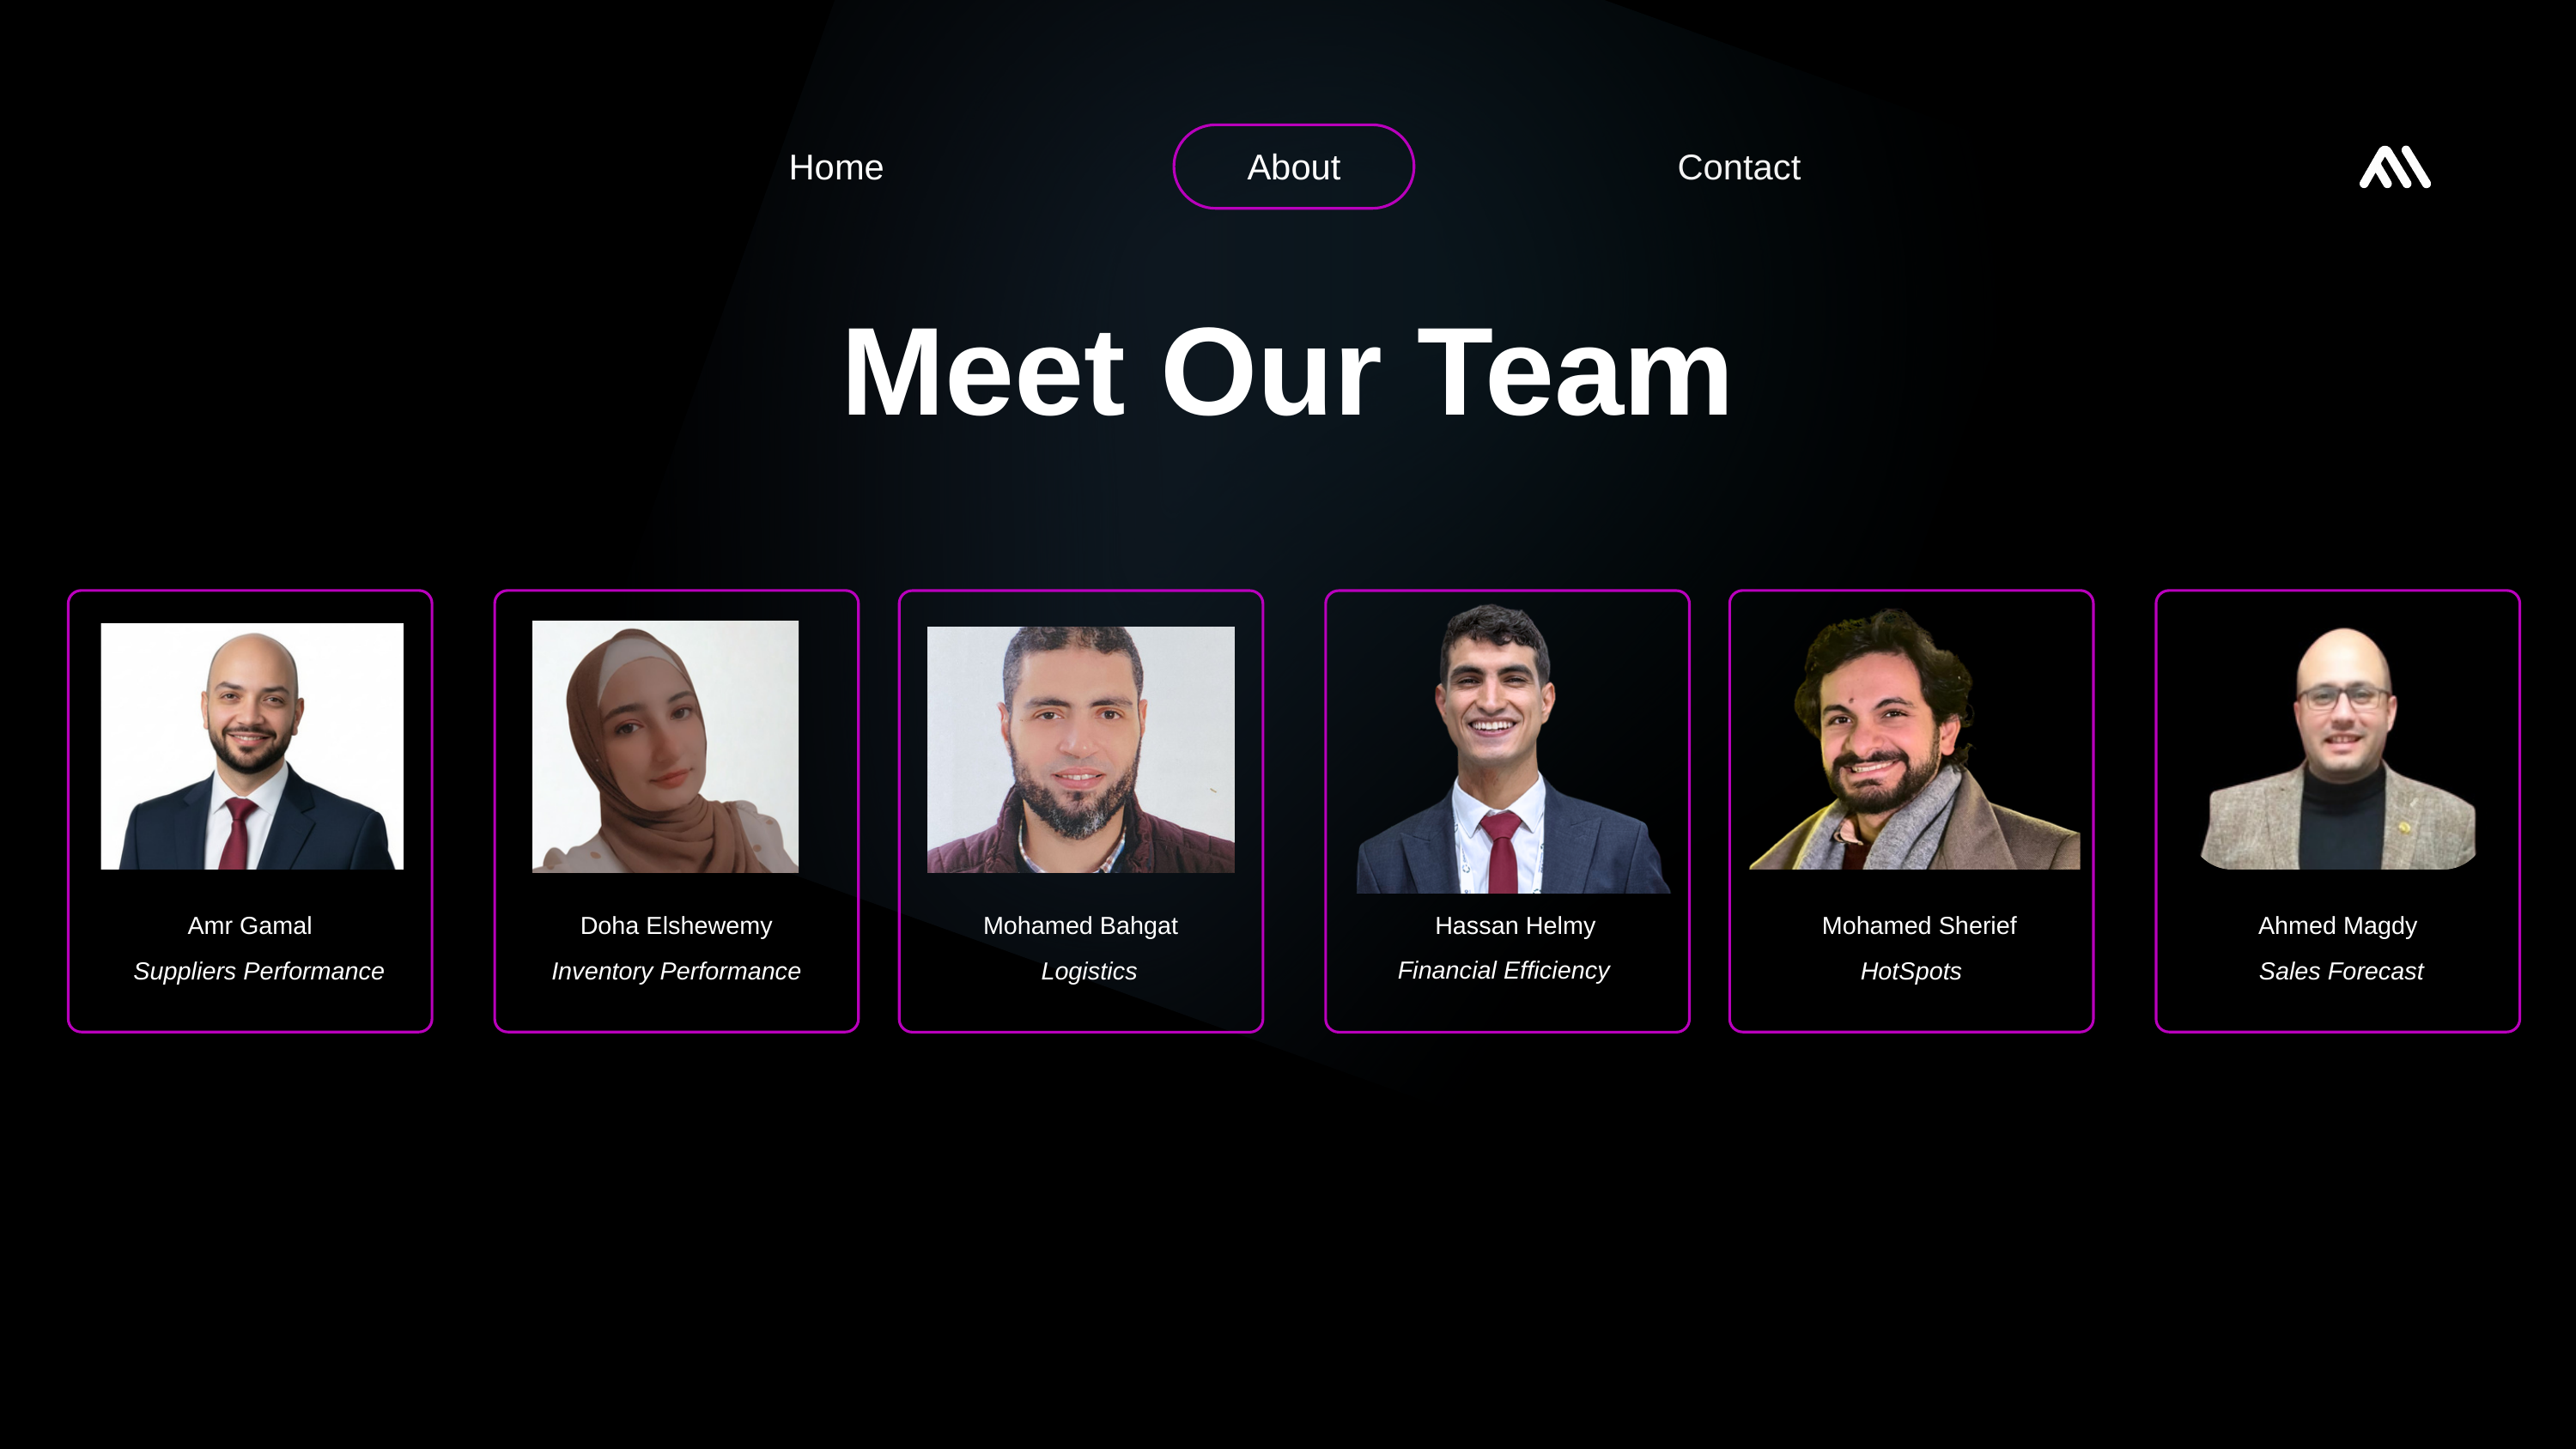

Home
About
Contact

Meet Our Team

Amr Gamal
Doha Elshewemy
Mohamed Sherief
Ahmed Magdy
Mohamed Bahgat
Hassan Helmy
Financial Efficiency
Suppliers Performance
Logistics
Sales Forecast
Inventory Performance
HotSpots